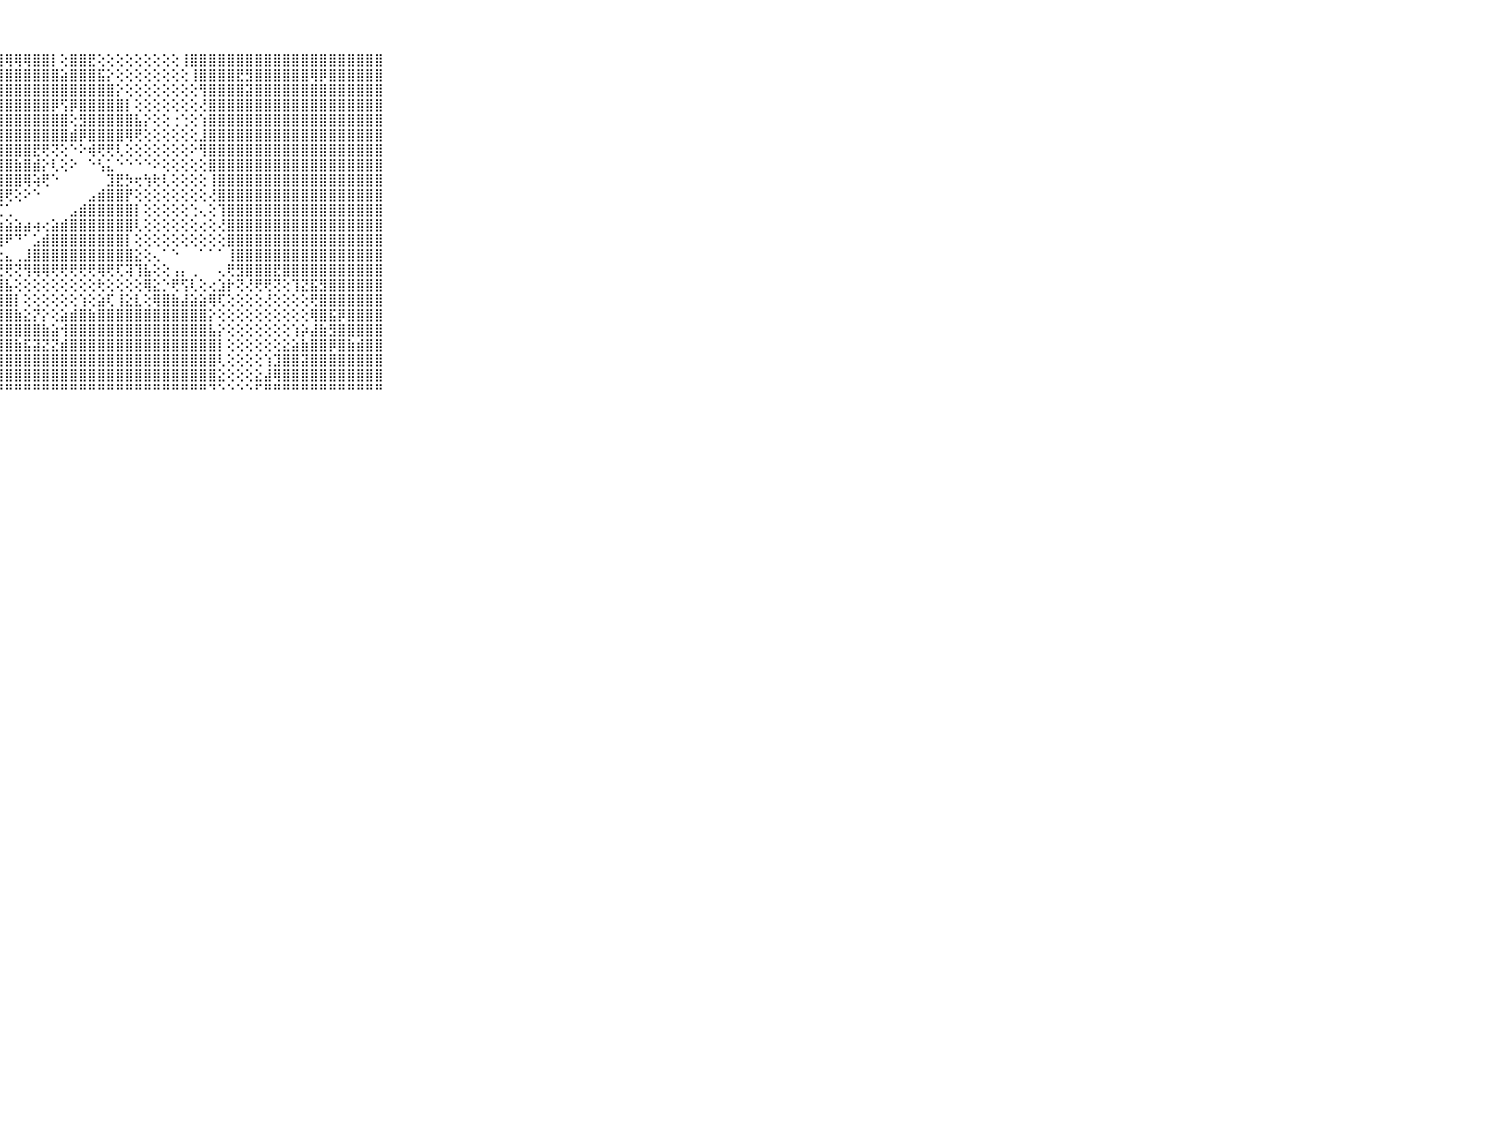

⠀⠀⠀⠀⠀⠀⠀⠀⠀⠀⠀⣿⣿⣯⣽⣽⣿⣿⣿⣿⣿⣿⣿⣿⣿⣿⡿⢿⢿⢿⢿⣿⣿⡇⢕⣿⣿⣟⢕⢕⢕⢕⢕⢕⢕⢕⢕⢸⣿⣿⣿⣿⣿⣿⣿⣿⣿⣿⣿⣿⣿⣿⣿⣿⣿⣿⣿⣿⣿⠀⠀⠀⠀⠀⠀⠀⠀⠀⠀⠀⠀
⠀⠀⠀⠀⠀⠀⠀⠀⠀⠀⠀⣿⣿⣿⣿⣿⣿⣿⣿⣿⣿⣿⣿⣿⣿⣿⣿⣿⣿⣿⣿⣿⣿⣿⣵⣿⣿⣿⣯⡕⢕⢕⢕⢕⢕⢕⢕⢕⢸⣿⣿⣿⣿⣟⣻⣿⣿⣿⣿⣿⣿⢿⡿⣿⣿⣿⣿⣿⣿⠀⠀⠀⠀⠀⠀⠀⠀⠀⠀⠀⠀
⠀⠀⠀⠀⠀⠀⠀⠀⠀⠀⠀⣿⣿⣿⣿⣿⣿⣿⣿⣿⣿⣿⣿⣿⣿⣿⣿⣿⣿⣿⣿⣿⣿⣿⣿⣿⣿⣿⣿⣿⡕⢕⢕⢕⢕⢕⢕⢕⢕⢻⣿⣿⣿⣿⣽⣿⣿⣿⣿⣿⣿⣿⣿⣿⣿⣿⣿⣿⣿⠀⠀⠀⠀⠀⠀⠀⠀⠀⠀⠀⠀
⠀⠀⠀⠀⠀⠀⠀⠀⠀⠀⠀⣿⣿⣿⣿⣿⣿⣿⣿⣿⣿⣿⣿⣿⣿⣿⣿⣿⣿⣿⣿⣿⣿⡿⢫⡿⣿⣿⣿⣿⣿⡇⢕⢕⢕⢕⢕⢕⢕⢜⣿⣿⣿⣿⣿⣿⣿⣿⣿⣿⣿⣿⣿⣿⣿⣿⣿⣿⣿⠀⠀⠀⠀⠀⠀⠀⠀⠀⠀⠀⠀
⠀⠀⠀⠀⠀⠀⠀⠀⠀⠀⠀⣿⣿⣿⣿⣿⣿⣿⣿⣿⣿⣿⣿⣿⣿⣿⣿⣿⣿⣿⣿⣿⣿⣿⣿⢕⣻⣿⣿⣿⣿⣿⣧⡕⢕⢕⢐⢑⢕⢱⣿⣿⣿⣿⣿⣿⣿⣿⣿⣿⣿⣿⣿⣿⣿⣿⣿⣿⣿⠀⠀⠀⠀⠀⠀⠀⠀⠀⠀⠀⠀
⠀⠀⠀⠀⠀⠀⠀⠀⠀⠀⠀⣿⣿⣿⣿⣿⣿⣿⣿⣿⣿⣿⣿⣿⣿⣿⣿⣿⣿⣿⣿⣿⣿⣿⣿⣾⡿⣿⣿⣿⣿⢿⢟⢕⢕⢕⢕⢕⢕⣸⣿⣿⣿⣿⣿⣿⣿⣿⣿⣿⣿⣿⣿⣿⣿⣿⣿⣿⣿⠀⠀⠀⠀⠀⠀⠀⠀⠀⠀⠀⠀
⠀⠀⠀⠀⠀⠀⠀⠀⠀⠀⠀⣿⣿⣿⣿⣿⣿⣿⣿⣿⣿⣿⣿⣿⣿⣿⣿⣿⣿⣿⣿⣟⢟⢝⢕⠑⠕⢾⢟⢟⢇⢕⢕⢕⢕⢕⢕⢕⠕⢻⣿⣿⣿⣿⣿⣿⣿⣿⣿⣿⣿⣿⣿⣿⣿⣿⣿⣿⣿⠀⠀⠀⠀⠀⠀⠀⠀⠀⠀⠀⠀
⠀⠀⠀⠀⠀⠀⠀⠀⠀⠀⠀⣿⣿⣿⣿⣿⣿⣿⣿⣿⣿⣿⣿⣿⣿⣿⣿⣿⣿⣷⣿⣾⡕⢇⢕⠕⠀⠑⢣⣅⠑⠑⠑⠑⠕⢕⢕⢕⢕⢕⣿⣿⣿⣿⣿⣿⣿⣿⣿⣿⣿⣿⣿⣿⣿⣿⣿⣿⣿⠀⠀⠀⠀⠀⠀⠀⠀⠀⠀⠀⠀
⠀⠀⠀⠀⠀⠀⠀⠀⠀⠀⠀⣿⣿⣿⣿⣿⣿⣿⣿⣿⣿⣿⣿⣿⣿⣿⣿⣿⣿⣿⢿⢵⢟⠑⠀⠀⠀⠀⠀⣹⣟⡳⢖⢳⢗⢇⢕⢕⢕⢕⢸⣿⣿⣿⣿⣿⣿⣿⣿⣿⣿⣿⣿⣿⣿⣿⣿⣿⣿⠀⠀⠀⠀⠀⠀⠀⠀⠀⠀⠀⠀
⠀⠀⠀⠀⠀⠀⠀⠀⠀⠀⠀⣿⣿⣿⣿⣿⣿⣿⣿⣿⣿⣿⣿⣿⣿⣿⣿⣿⢟⢕⠕⠑⠀⠀⠀⠀⠀⣠⣾⣿⣿⡟⢕⢕⢕⢕⢕⢕⢕⢕⢜⣿⣿⣿⣿⣿⣿⣿⣿⣿⣿⣿⣿⣿⣿⣿⣿⣿⣿⠀⠀⠀⠀⠀⠀⠀⠀⠀⠀⠀⠀
⠀⠀⠀⠀⠀⠀⠀⠀⠀⠀⠀⣿⣿⣿⣿⣿⣿⣿⣿⣿⣿⣿⣿⣿⣿⣯⡵⢎⢁⠀⠀⠀⠀⠀⠀⣠⣾⣿⣿⣿⣿⣿⡇⢕⢕⢕⢕⢕⢑⢄⢕⢹⣿⣿⣿⣿⣿⣿⣿⣿⣿⣿⣿⣿⣿⣿⣿⣿⣿⠀⠀⠀⠀⠀⠀⠀⠀⠀⠀⠀⠀
⠀⠀⠀⠀⠀⠀⠀⠀⠀⠀⠀⣿⣿⣿⣿⣿⣿⣿⣿⣿⣿⣿⣿⣿⣿⣿⣳⣷⣵⣵⣴⢴⢔⣵⣾⣿⣿⣿⣿⣿⣿⣿⢇⢕⢕⢕⢕⢕⢕⢔⢕⢜⣿⣿⣿⣿⣿⣿⣿⣿⣿⣿⣿⣿⣿⣿⣿⣿⣿⠀⠀⠀⠀⠀⠀⠀⠀⠀⠀⠀⠀
⠀⠀⠀⠀⠀⠀⠀⠀⠀⠀⠀⣿⣿⣿⣿⣿⣿⣿⣿⣿⣿⣿⣿⣿⣿⡟⣻⣿⠟⠙⠁⣡⣾⣿⣿⣿⣿⣿⣿⣿⣿⡇⢕⢕⢕⢕⢕⢕⢕⢕⢕⢕⣿⣿⣿⣿⣿⣿⣿⣿⣿⣿⣿⣿⣿⣿⣿⣿⣿⠀⠀⠀⠀⠀⠀⠀⠀⠀⠀⠀⠀
⠀⠀⠀⠀⠀⠀⠀⠀⠀⠀⠀⣿⣿⣿⣿⣿⣿⣿⣿⣿⣿⣿⣿⣿⣿⣿⣽⣕⣄⢀⣸⣿⣿⣿⣿⣿⣿⣿⣿⣿⣿⣿⣕⢕⢄⠁⠑⠀⠀⠁⠁⠁⢸⣿⣿⣿⣿⣿⣿⣿⣿⣿⣿⣿⣿⣿⣿⣿⣿⠀⠀⠀⠀⠀⠀⠀⠀⠀⠀⠀⠀
⠀⠀⠀⠀⠀⠀⠀⠀⠀⠀⠀⣿⣿⣿⣿⣿⣿⣿⣿⣿⣿⣿⣿⣿⣿⣿⣿⣟⢟⢝⢻⢿⢿⢟⢟⢟⢟⢟⢿⢟⢏⢽⢹⣧⢕⢕⢠⡄⢀⠀⠀⢄⢟⣻⣿⣿⣿⣟⣿⣿⣿⣿⣿⣿⣿⣿⣿⣿⣿⠀⠀⠀⠀⠀⠀⠀⠀⠀⠀⠀⠀
⠀⠀⠀⠀⠀⠀⠀⠀⠀⠀⠀⣿⣿⣿⣿⣿⣿⣿⣿⣿⣿⣿⣿⣿⣿⣿⣿⣿⣧⢕⢕⢕⢕⢕⢕⢕⢕⢕⢗⢕⢕⢕⢕⢿⣕⡑⢟⢫⢇⢕⢔⣱⡗⢝⢜⢟⢟⢝⢕⢹⣝⣯⣻⣿⣿⣿⣿⣿⣿⠀⠀⠀⠀⠀⠀⠀⠀⠀⠀⠀⠀
⠀⠀⠀⠀⠀⠀⠀⠀⠀⠀⠀⣿⣿⣿⣿⣿⣿⣿⣿⣿⣿⣿⣿⣿⣿⣿⣿⣿⣿⡇⢕⢕⢕⢕⢕⢕⢱⢕⣵⢏⢸⣕⣇⢕⢿⣿⣷⣼⣵⣵⢿⢏⢕⢕⢕⢕⢜⢕⢕⢕⢕⢟⣿⣿⣿⣿⣿⣿⣿⠀⠀⠀⠀⠀⠀⠀⠀⠀⠀⠀⠀
⠀⠀⠀⠀⠀⠀⠀⠀⠀⠀⠀⣿⣿⣿⣿⣿⣿⣿⣿⣿⣿⣿⣿⣿⣿⣿⣿⣿⣿⣷⣕⡝⡕⢕⣵⣾⣿⣷⣿⣿⣿⣿⣿⣿⣿⣿⣿⣿⣿⣿⡕⢕⢕⢕⢕⢕⢕⢕⢕⢕⢕⢿⣿⣯⡿⣿⣿⣿⣿⠀⠀⠀⠀⠀⠀⠀⠀⠀⠀⠀⠀
⠀⠀⠀⠀⠀⠀⠀⠀⠀⠀⠀⣿⣿⣿⣿⣿⣿⣿⣿⣿⣿⣿⣿⣿⣿⣿⣿⣿⣿⣿⣿⣿⣷⣵⢺⣿⣿⣿⣿⣿⣿⣿⣿⣿⣿⣿⣿⣿⣿⣿⣧⡕⢕⢕⢕⢕⢕⢕⢕⢱⡵⣼⣷⣻⣿⣿⣿⣿⣿⠀⠀⠀⠀⠀⠀⠀⠀⠀⠀⠀⠀
⠀⠀⠀⠀⠀⠀⠀⠀⠀⠀⠀⣿⣿⣿⣿⣿⣿⣿⣿⣿⣿⣿⣿⣿⣿⣿⣿⣿⣿⣷⣯⣽⣝⣝⣾⣿⣿⣿⣿⣿⣿⣿⣿⣿⣿⣿⣿⣿⣿⣿⣿⡇⢕⢕⢕⢕⢕⢕⣕⣵⣷⣿⣿⡿⣿⣷⣾⣿⣿⠀⠀⠀⠀⠀⠀⠀⠀⠀⠀⠀⠀
⠀⠀⠀⠀⠀⠀⠀⠀⠀⠀⠀⣿⣿⣿⣿⣿⣿⣿⣿⣿⣿⣿⣿⣿⣿⣿⣿⣿⣿⣿⣿⣿⣿⣿⣿⣿⣿⣿⣿⣿⣿⣿⣿⣿⣿⣿⣿⣿⣿⣿⣿⢇⢕⢕⢕⢕⢱⣹⣿⣿⣽⣿⣿⣿⣿⣿⣿⣿⣿⠀⠀⠀⠀⠀⠀⠀⠀⠀⠀⠀⠀
⠀⠀⠀⠀⠀⠀⠀⠀⠀⠀⠀⣿⣿⣿⣿⣿⣿⣿⣿⣿⣿⣿⣿⣿⣿⣿⣿⣿⣿⣿⣿⣿⣿⣿⣿⣿⣿⣿⣿⣿⣿⣿⣿⣿⣿⣿⣿⣿⣿⣿⣿⣕⢕⢕⢕⣕⣼⢿⣿⣿⣿⣿⣿⣿⣿⣿⣿⣿⣿⠀⠀⠀⠀⠀⠀⠀⠀⠀⠀⠀⠀
⠀⠀⠀⠀⠀⠀⠀⠀⠀⠀⠀⠛⠛⠛⠛⠛⠛⠛⠛⠛⠛⠛⠛⠛⠛⠛⠛⠛⠛⠛⠛⠛⠛⠛⠛⠛⠛⠛⠛⠛⠛⠛⠛⠛⠛⠛⠛⠛⠛⠛⠙⠑⠑⠑⠑⠋⠛⠛⠛⠛⠛⠛⠛⠛⠛⠛⠛⠛⠛⠀⠀⠀⠀⠀⠀⠀⠀⠀⠀⠀⠀